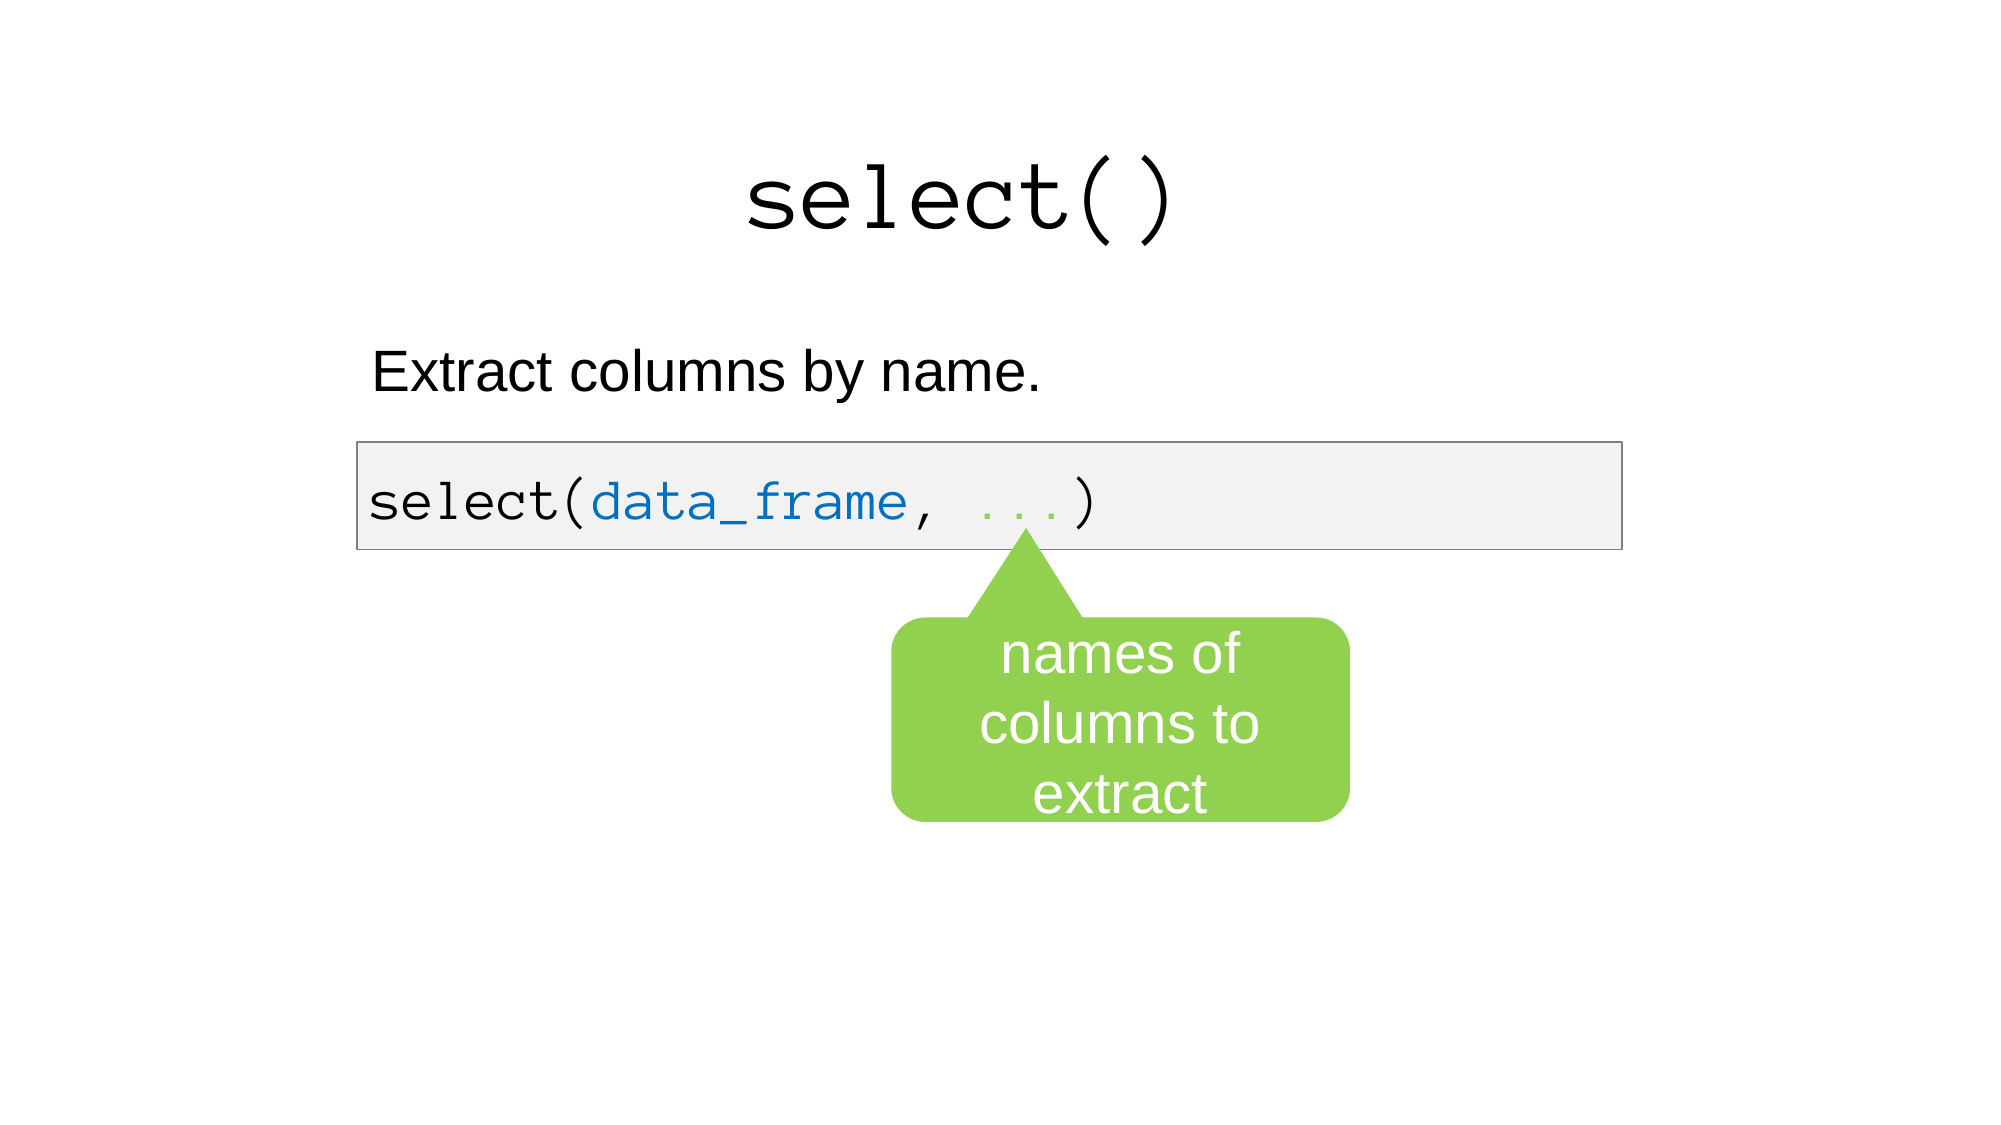

select()
Extract columns by name.

select(data_frame, ...)

names of columns to extract